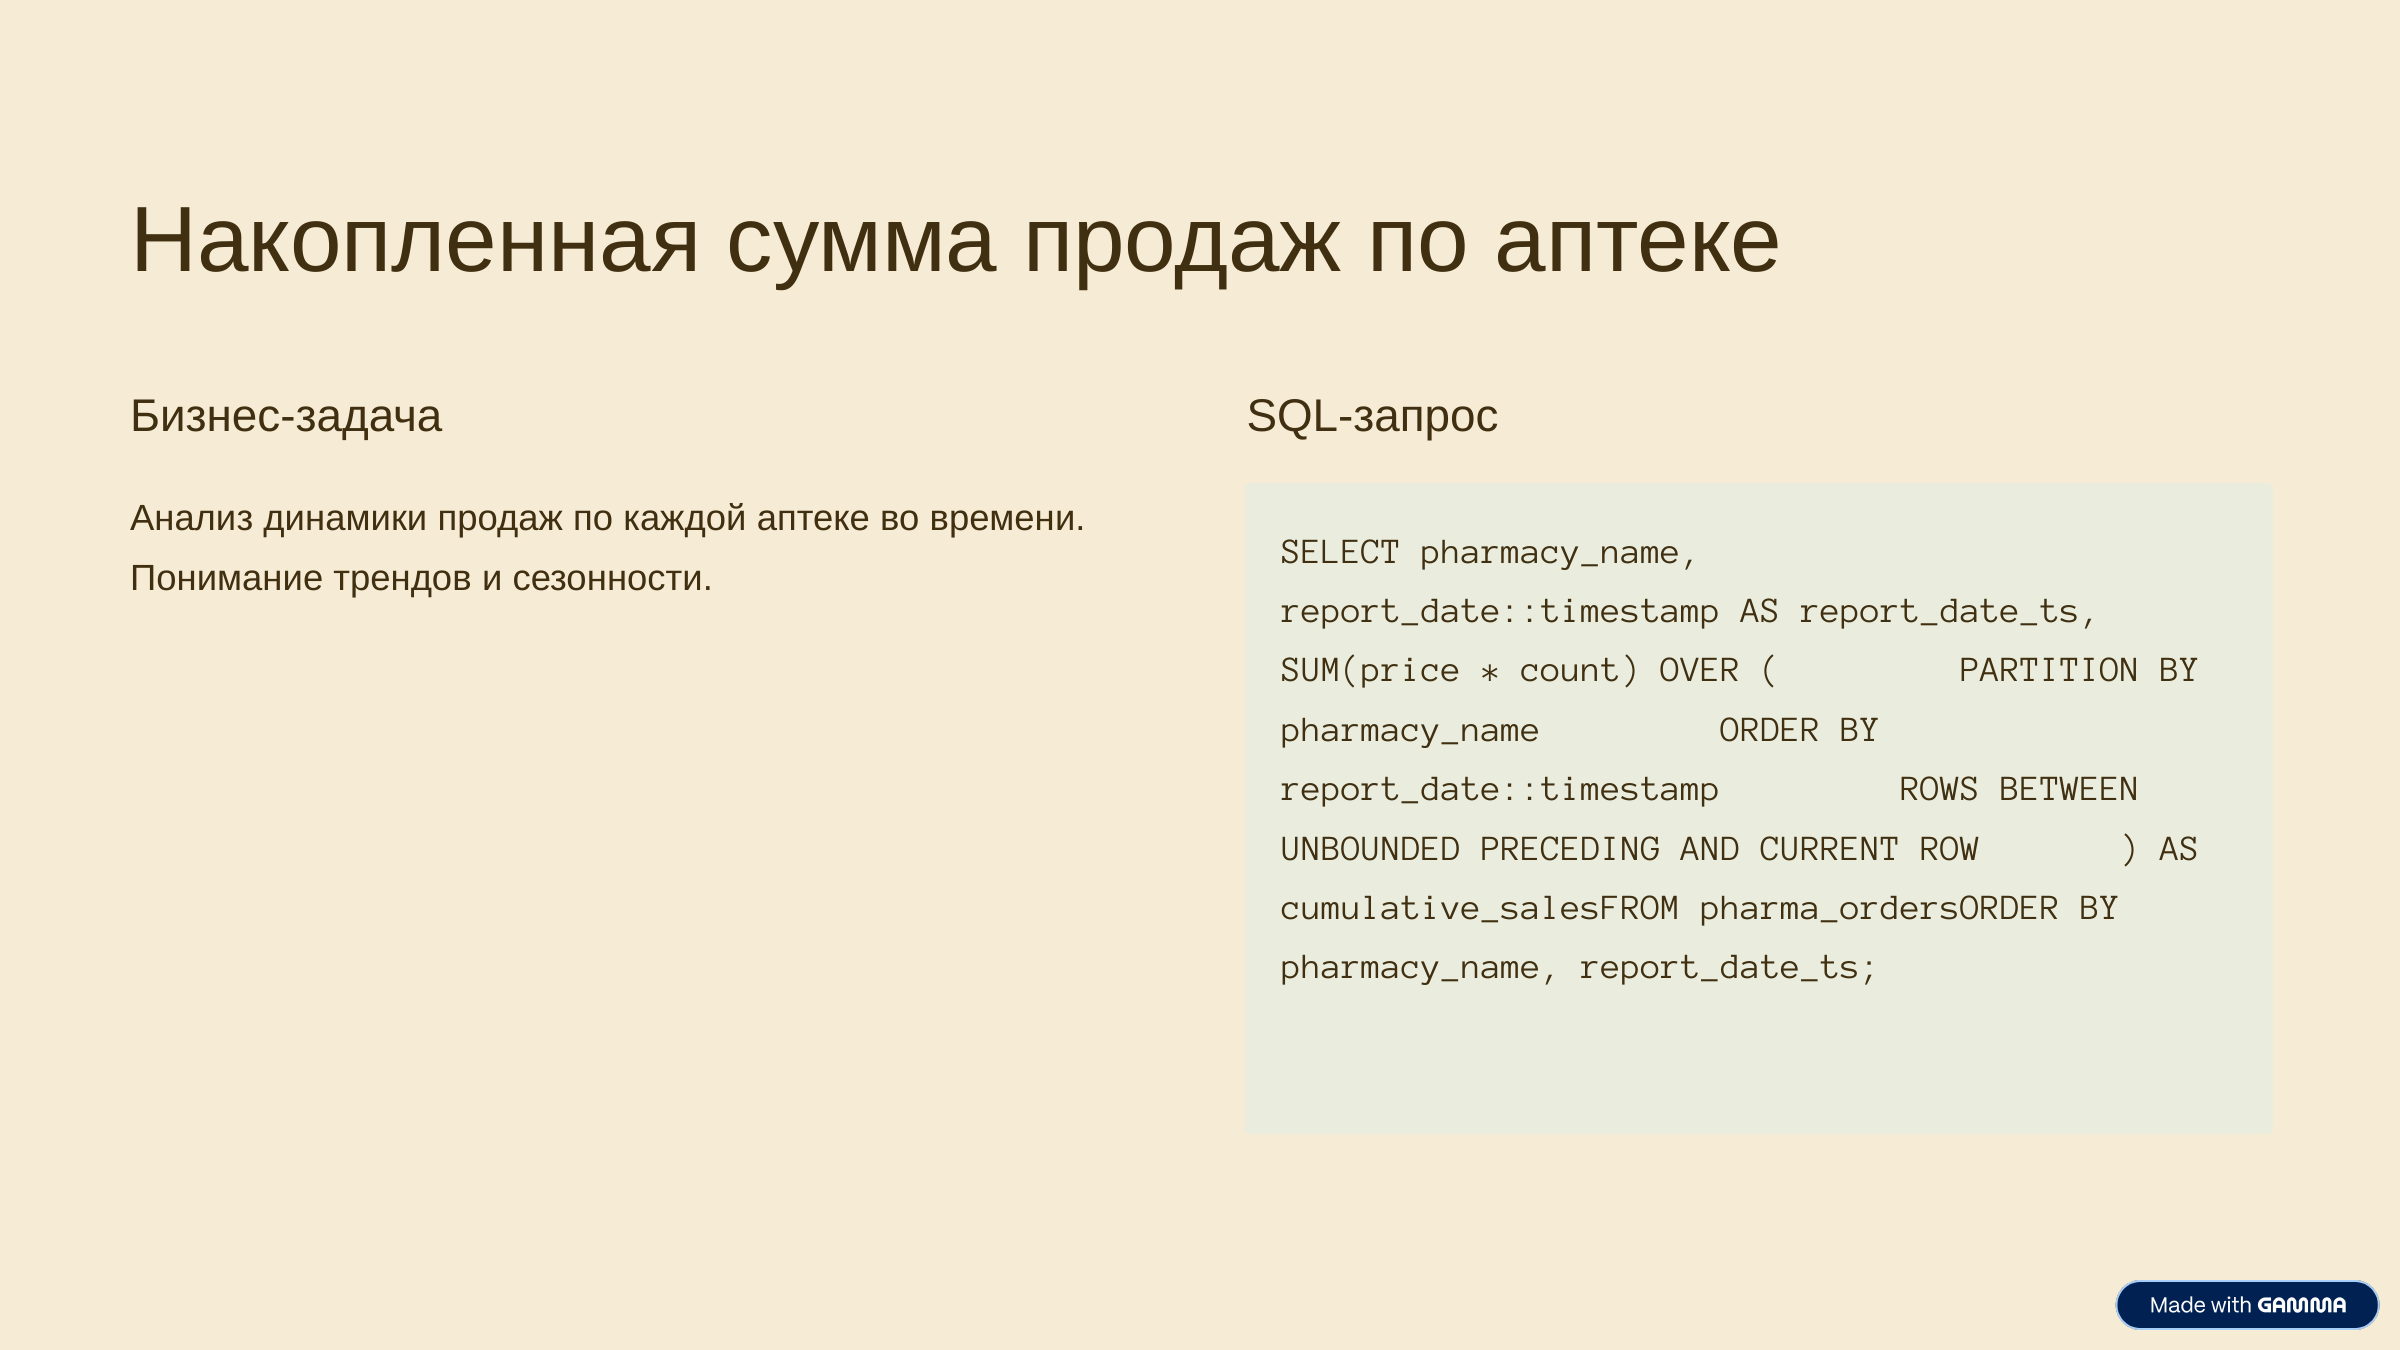

Накопленная сумма продаж по аптеке
Бизнес-задача
SQL-запрос
Анализ динамики продаж по каждой аптеке во времени. Понимание трендов и сезонности.

SELECT pharmacy_name,       report_date::timestamp AS report_date_ts,       SUM(price * count) OVER (         PARTITION BY pharmacy_name         ORDER BY report_date::timestamp         ROWS BETWEEN UNBOUNDED PRECEDING AND CURRENT ROW       ) AS cumulative_salesFROM pharma_ordersORDER BY pharmacy_name, report_date_ts;